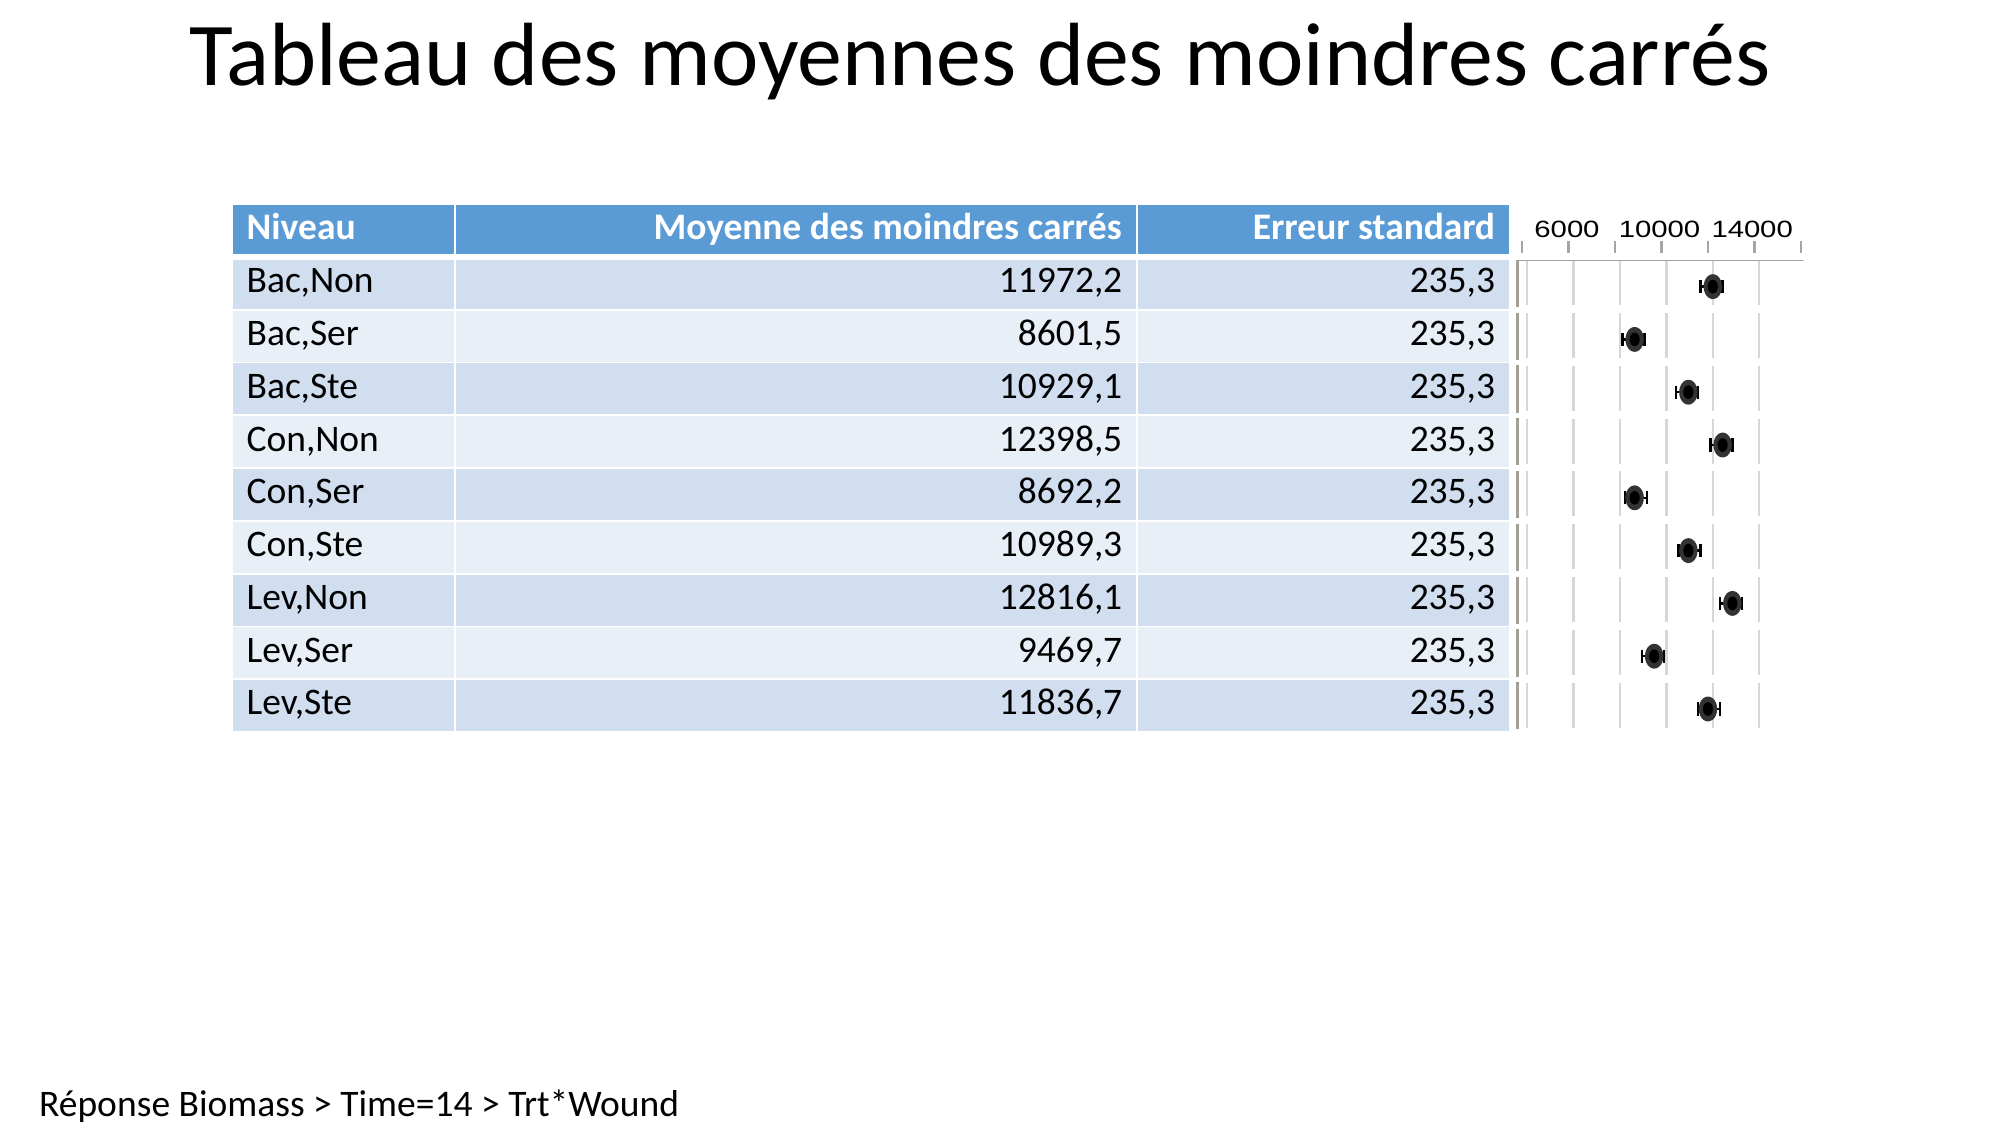

# Tableau des moyennes des moindres carrés
| Niveau | Moyenne des moindres carrés | Erreur standard |  |
| --- | --- | --- | --- |
| Bac,Non | 11972,2 | 235,3 |  |
| Bac,Ser | 8601,5 | 235,3 |  |
| Bac,Ste | 10929,1 | 235,3 |  |
| Con,Non | 12398,5 | 235,3 |  |
| Con,Ser | 8692,2 | 235,3 |  |
| Con,Ste | 10989,3 | 235,3 |  |
| Lev,Non | 12816,1 | 235,3 |  |
| Lev,Ser | 9469,7 | 235,3 |  |
| Lev,Ste | 11836,7 | 235,3 |  |
Réponse Biomass > Time=14 > Trt*Wound